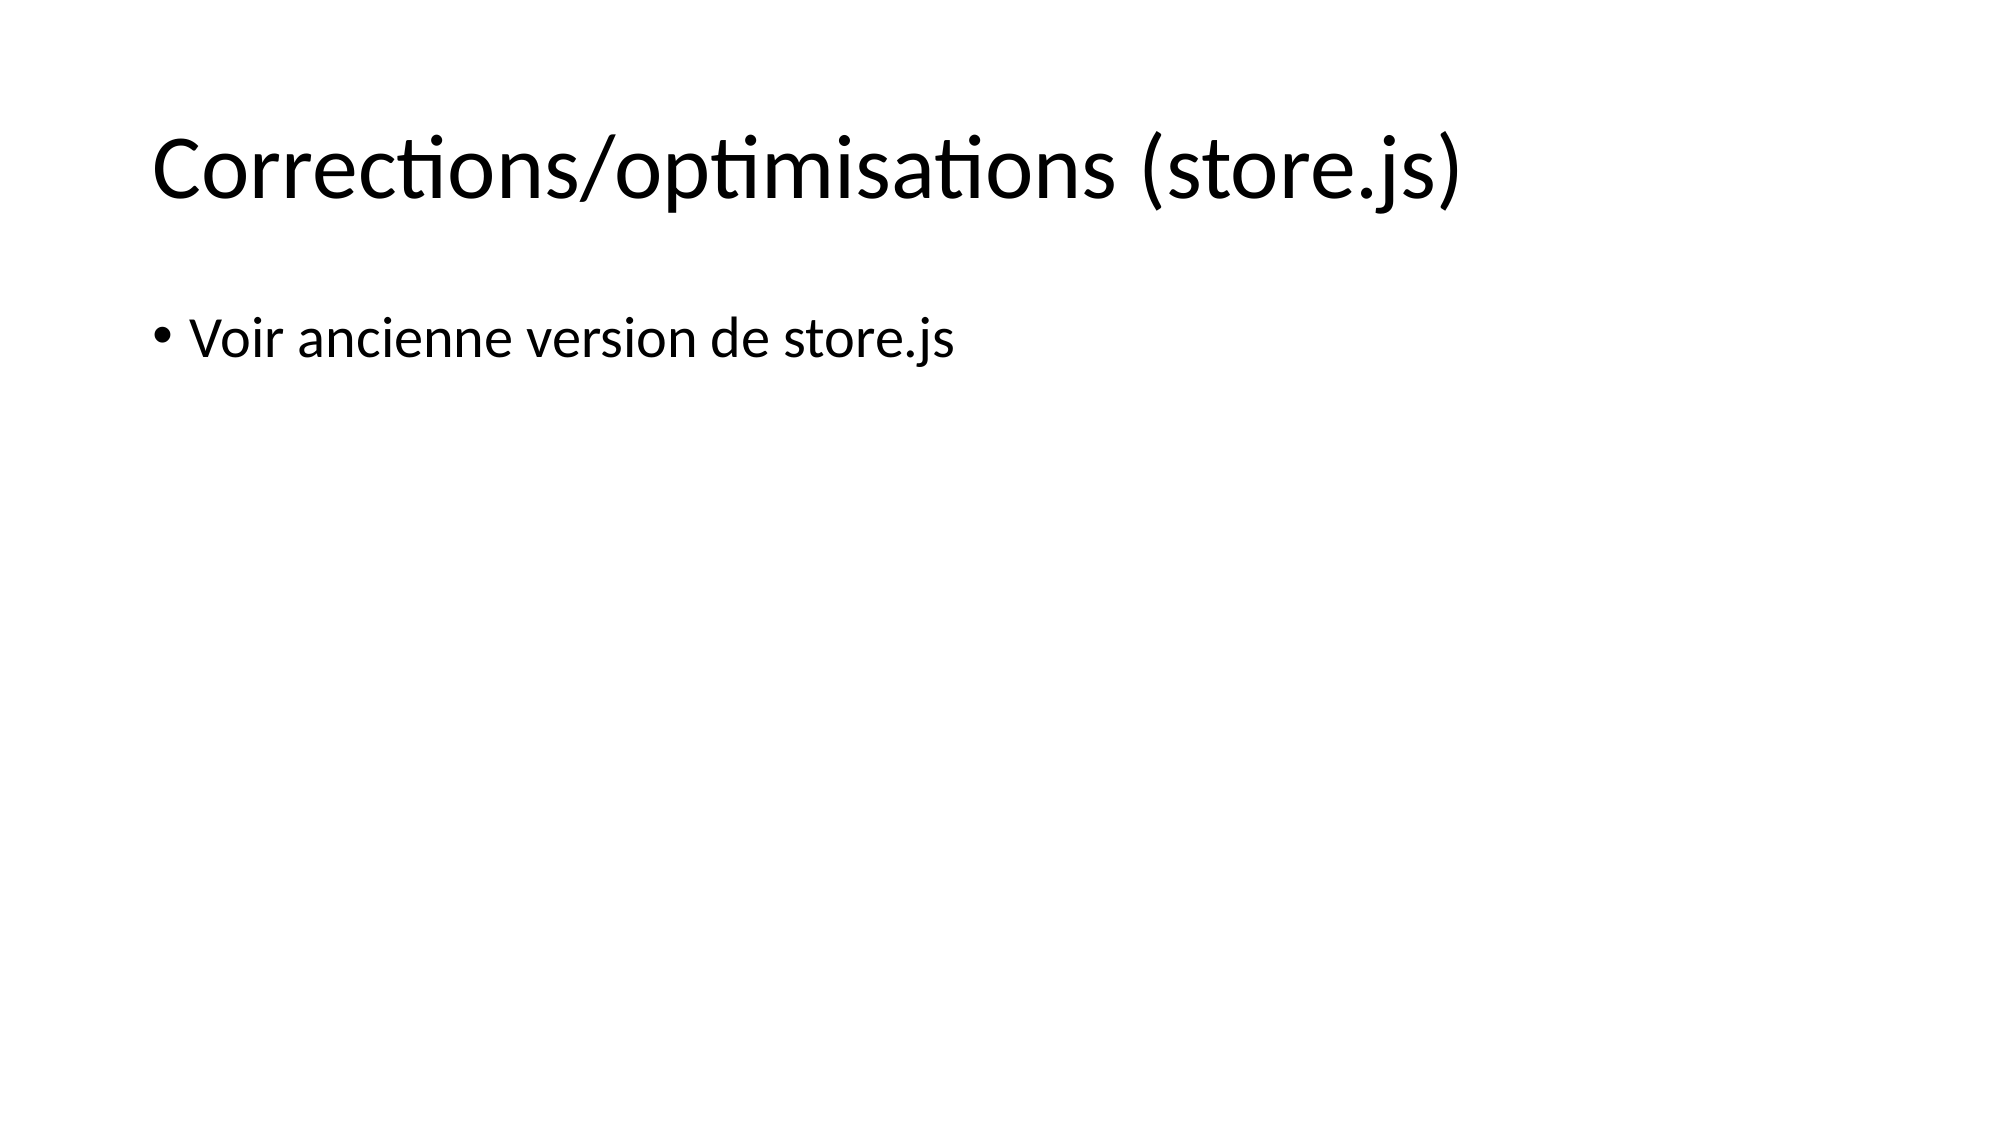

# Corrections/optimisations (store.js)
Voir ancienne version de store.js